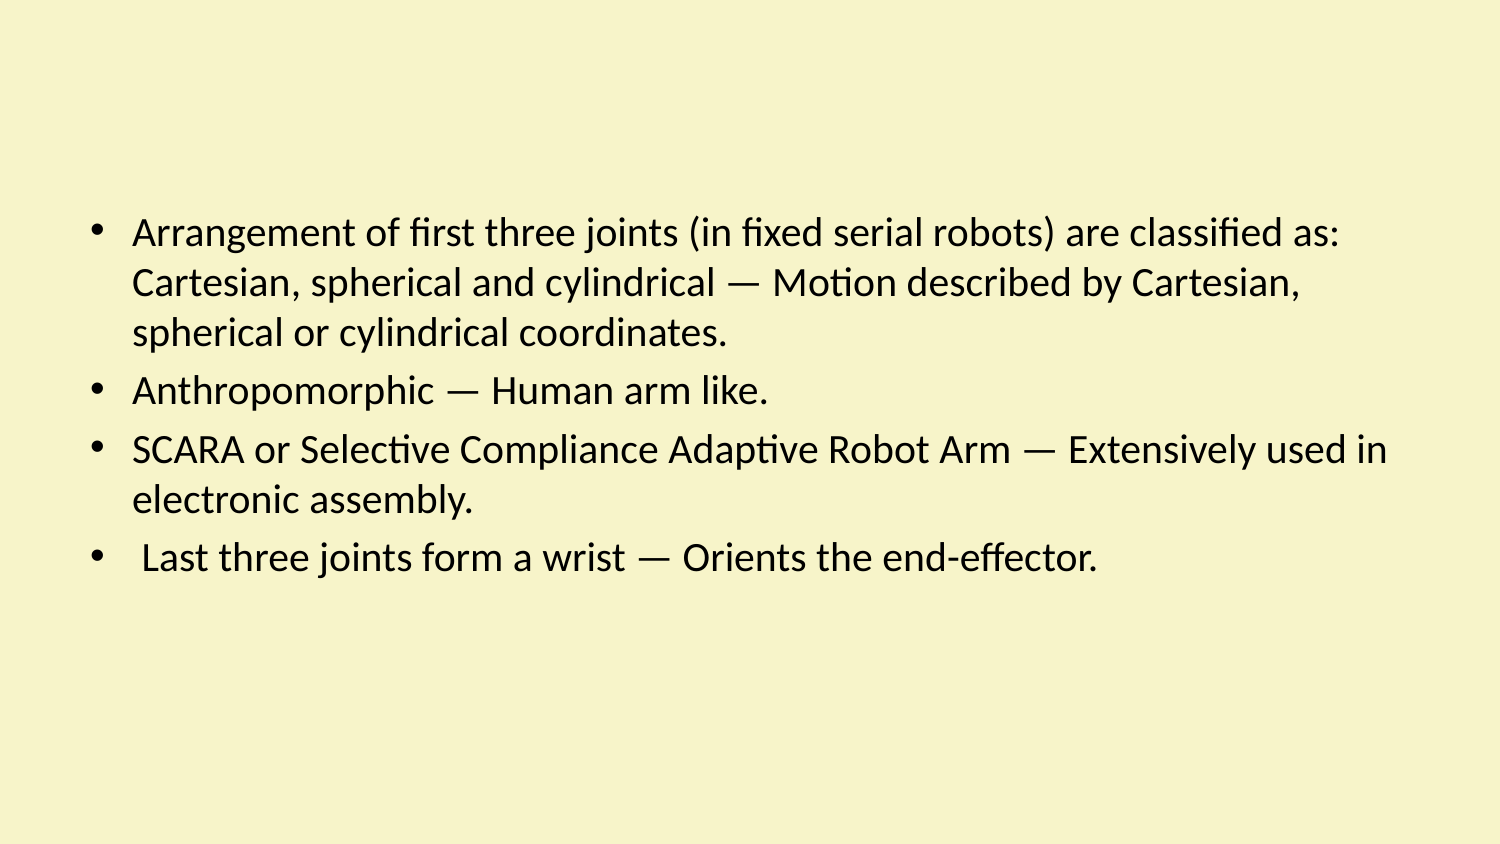

#
Arrangement of first three joints (in fixed serial robots) are classified as: Cartesian, spherical and cylindrical — Motion described by Cartesian, spherical or cylindrical coordinates.
Anthropomorphic — Human arm like.
SCARA or Selective Compliance Adaptive Robot Arm — Extensively used in electronic assembly.
 Last three joints form a wrist — Orients the end-effector.